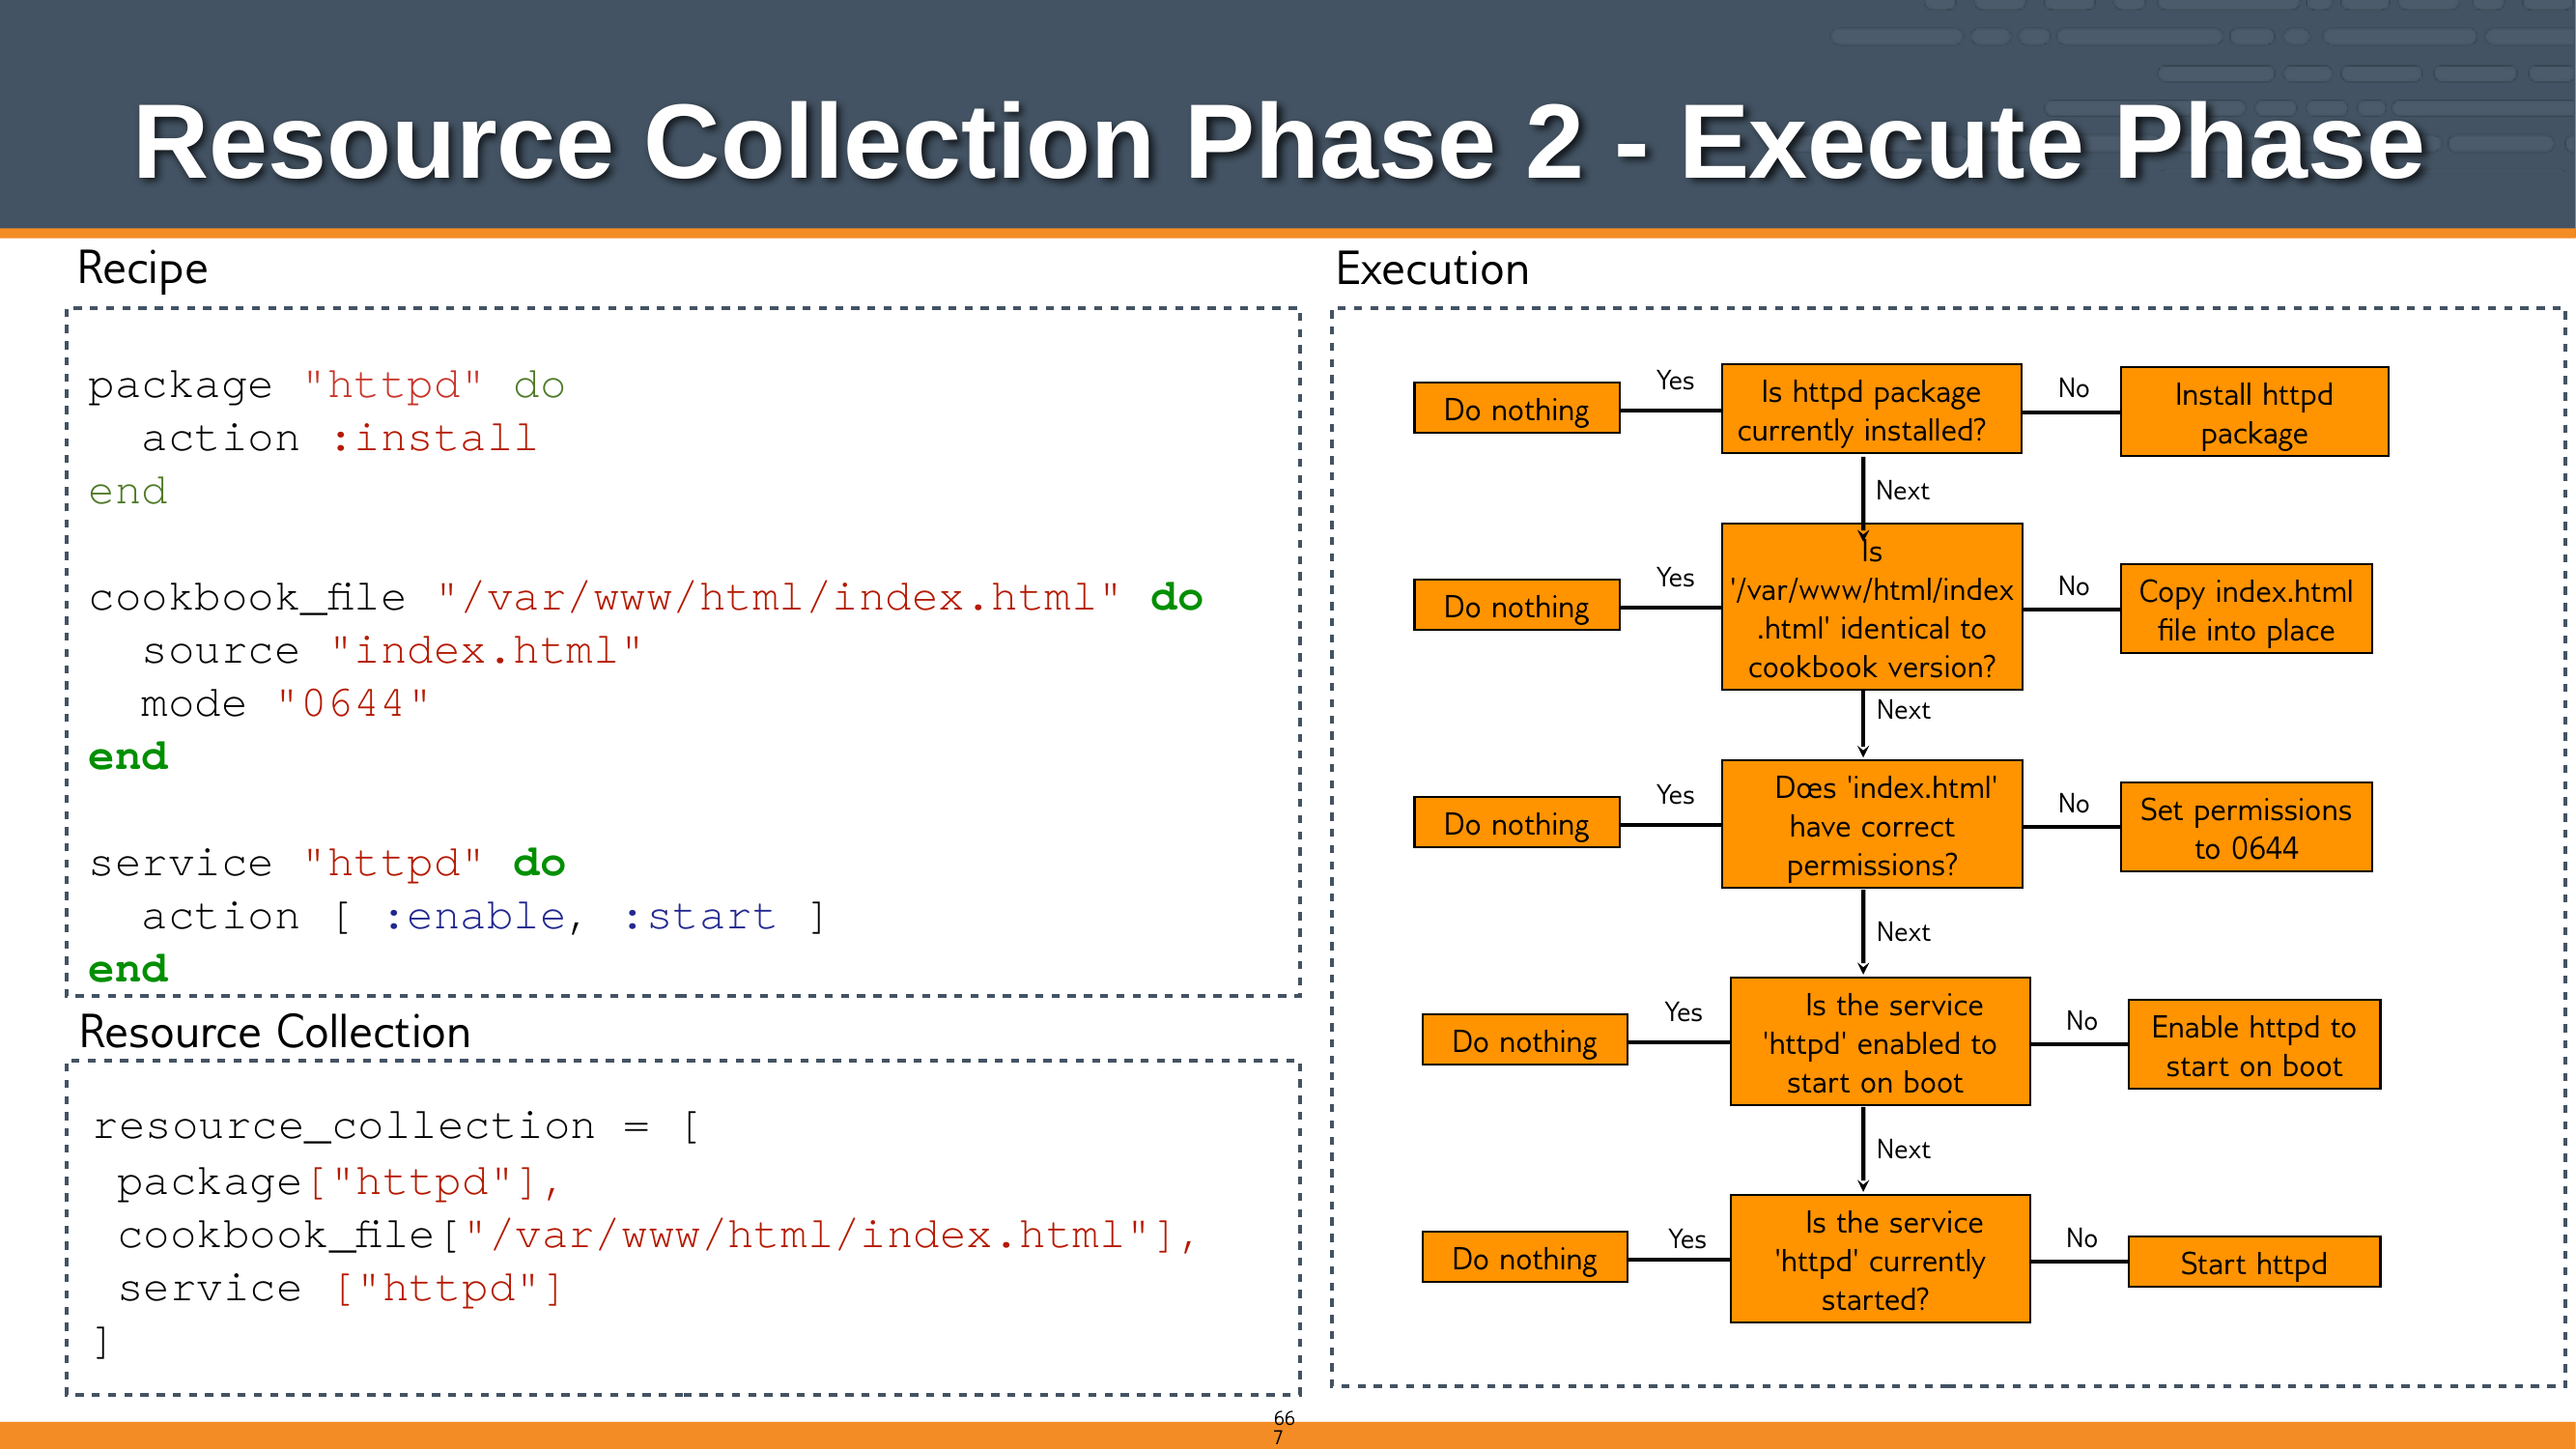

# Resource Collection Phase 2 - Execute Phase
Recipe
Execution

package "httpd" do
  action :install
end

cookbook_file "/var/www/html/index.html" do
  source "index.html"
  mode "0644"
end

service "httpd" do
  action [ :enable, :start ]
end
Yes
Is httpd package currently installed?
No
Install httpd package
Do nothing

Next
Is '/var/www/html/index.html' identical to cookbook version?
Yes
No
Copy index.html file into place
Do nothing

Next
   Does 'index.html' have correct permissions?
Yes
No
Set permissions to 0644
Do nothing

Next
   Is the service 'httpd' enabled to start on boot
Yes
No
Enable httpd to start on boot
Do nothing

Resource Collection

resource_collection = [

Next
   Is the service 'httpd' currently started?
No
Yes
Do nothing
Start httpd

 package["httpd"],
 cookbook_file["/var/www/html/index.html"],
 service ["httpd"]
]
667